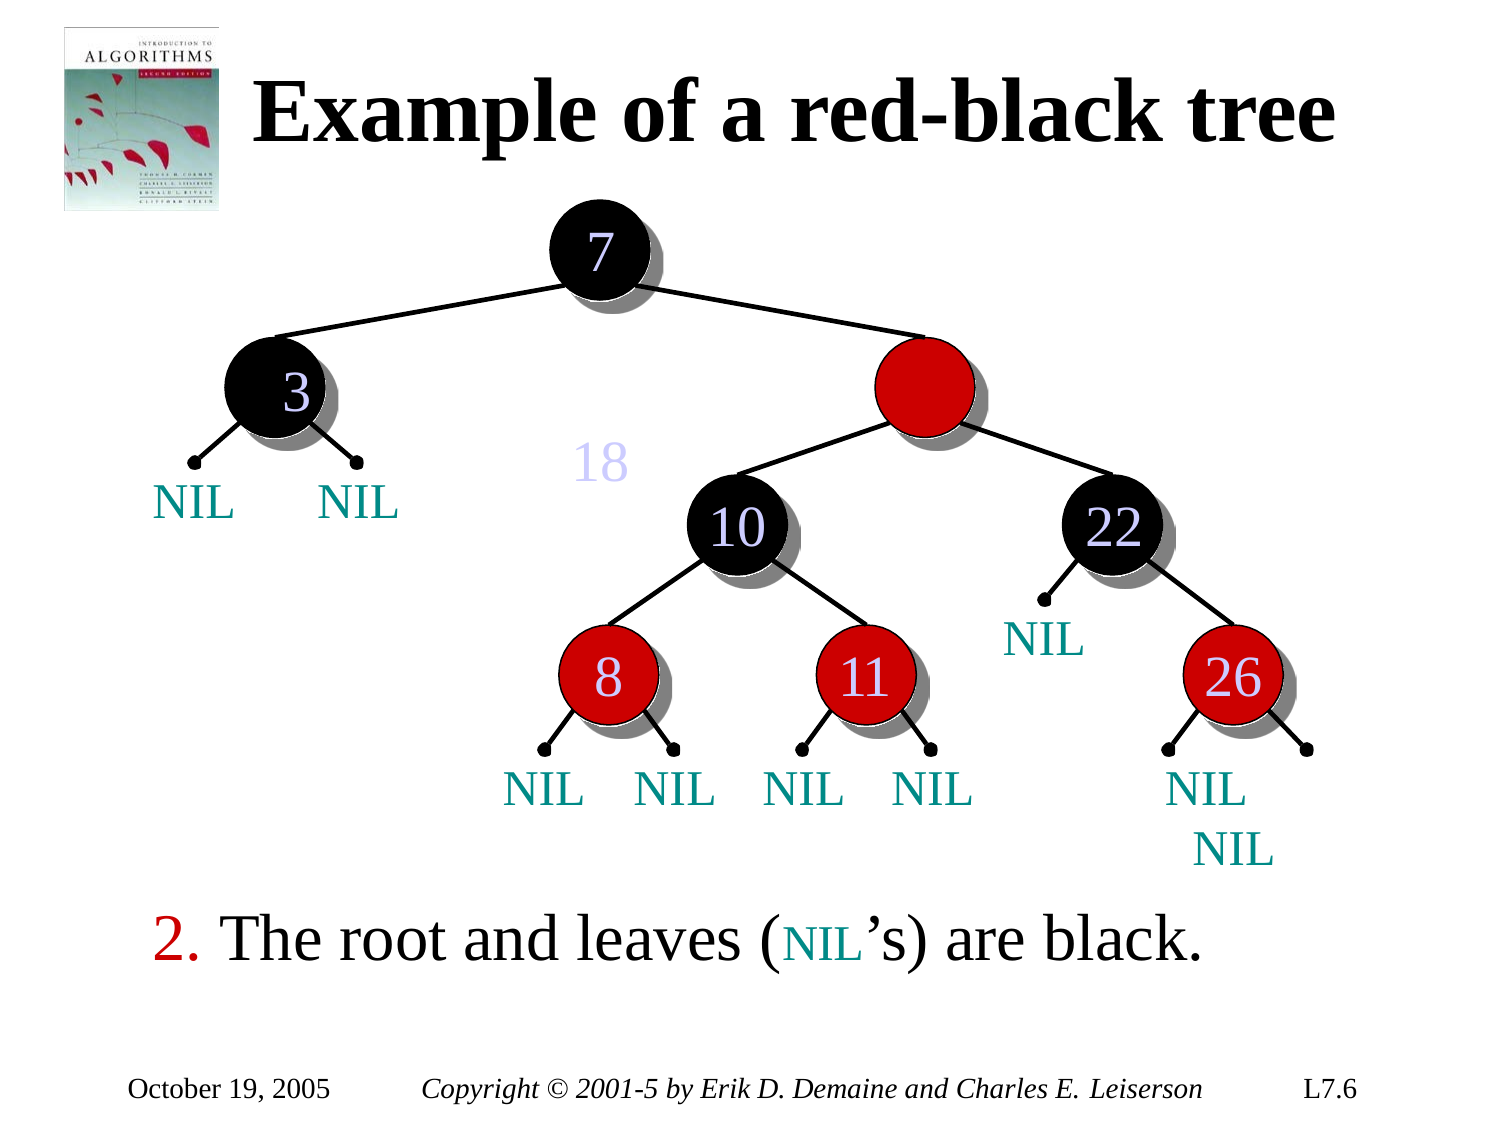

# Example of a red-black tree

7

3	18

NIL	NIL
10	22
NIL

8
11
26
NIL	NIL
NIL	NIL	NIL	NIL
2. The root and leaves (NIL’s) are black.
October 19, 2005
Copyright © 2001-5 by Erik D. Demaine and Charles E. Leiserson
L7.6